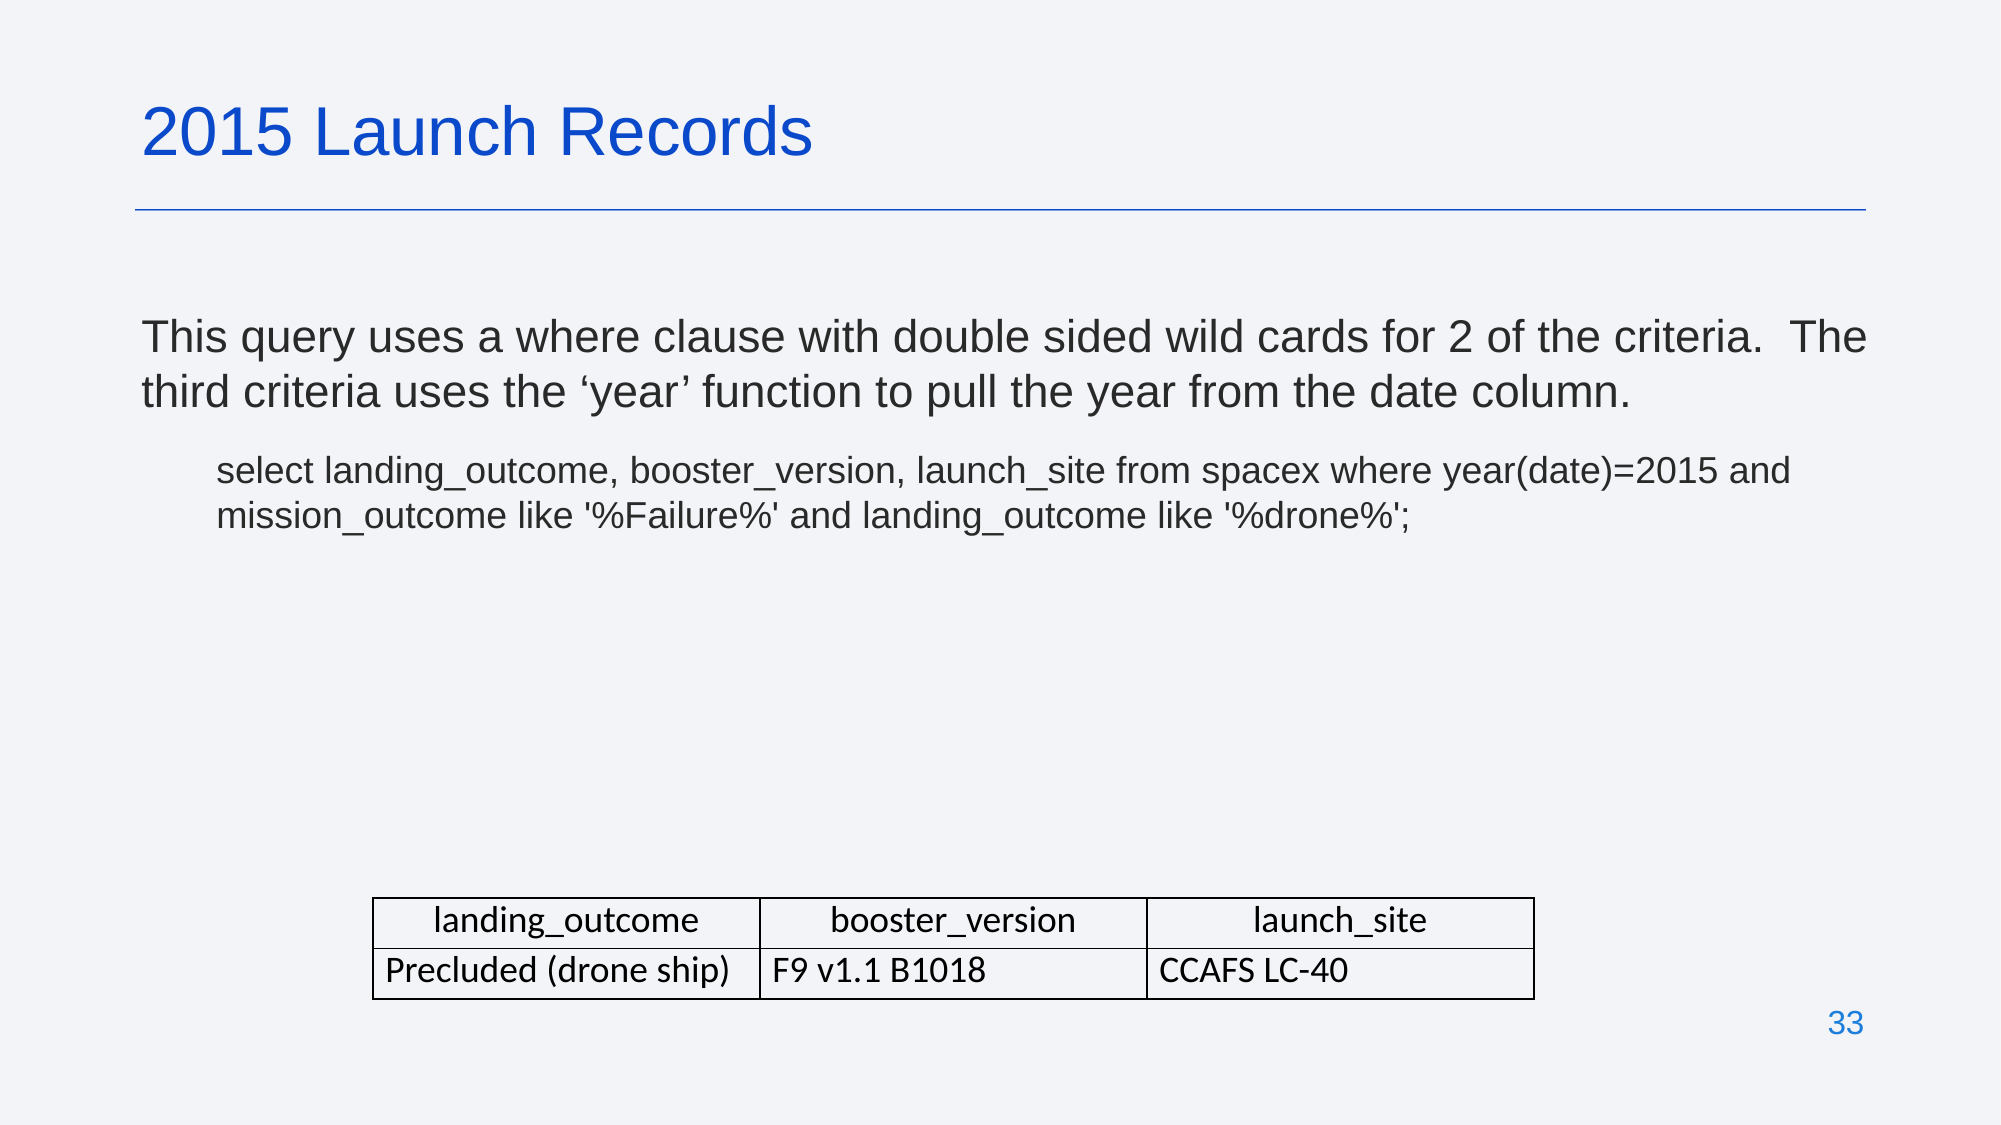

2015 Launch Records
This query uses a where clause with double sided wild cards for 2 of the criteria.  The third criteria uses the ‘year’ function to pull the year from the date column.
select landing_outcome, booster_version, launch_site from spacex where year(date)=2015 and mission_outcome like '%Failure%' and landing_outcome like '%drone%';
| landing\_outcome | booster\_version | launch\_site |
| --- | --- | --- |
| Precluded (drone ship) | F9 v1.1 B1018 | CCAFS LC-40 |
33